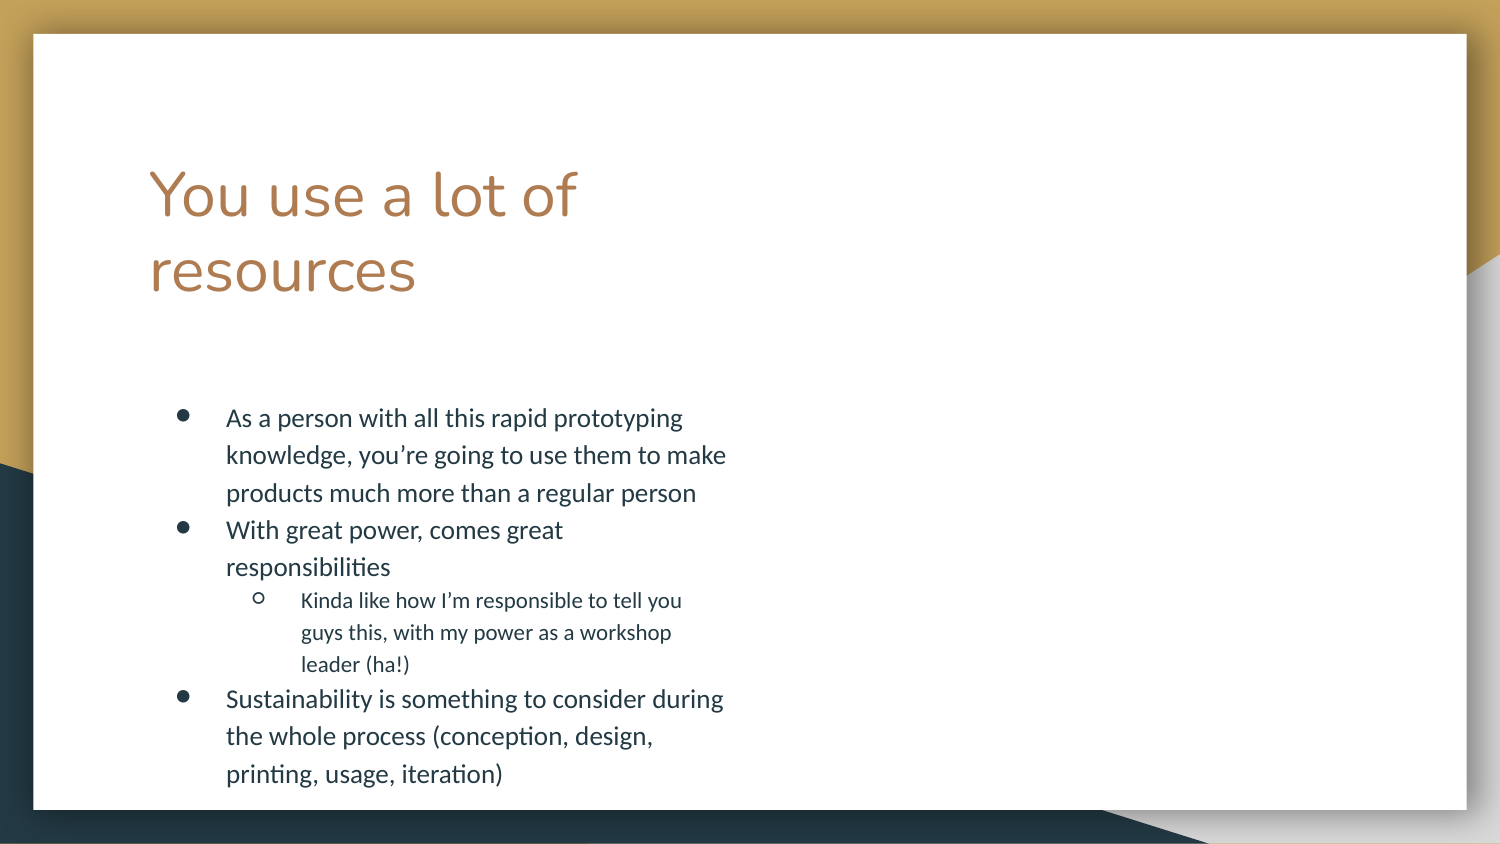

# You use a lot of resources
As a person with all this rapid prototyping knowledge, you’re going to use them to make products much more than a regular person
With great power, comes great responsibilities
Kinda like how I’m responsible to tell you guys this, with my power as a workshop leader (ha!)
Sustainability is something to consider during the whole process (conception, design, printing, usage, iteration)